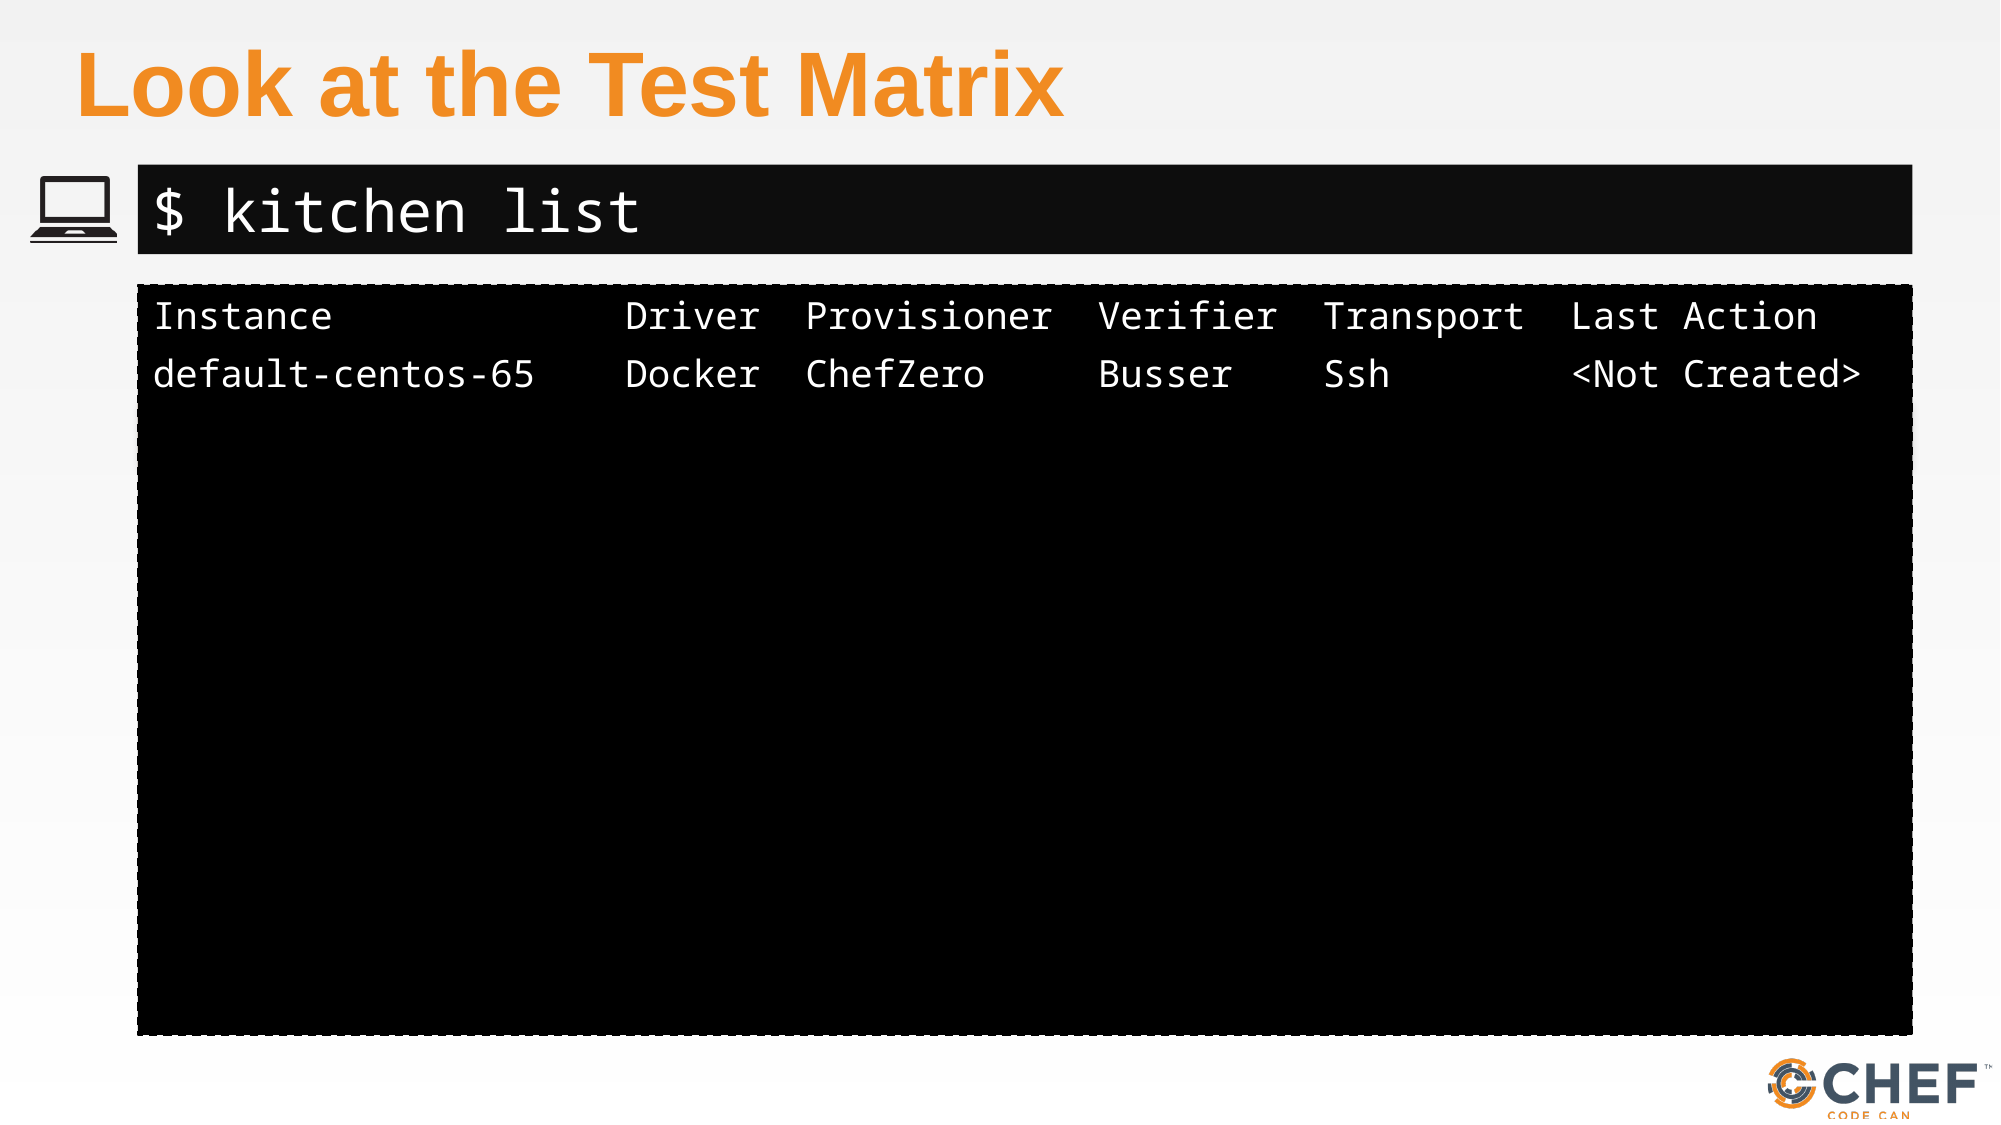

# Look at the Test Matrix
$ kitchen list
Instance             Driver  Provisioner  Verifier  Transport  Last Action
default-centos-65    Docker  ChefZero     Busser    Ssh        <Not Created>